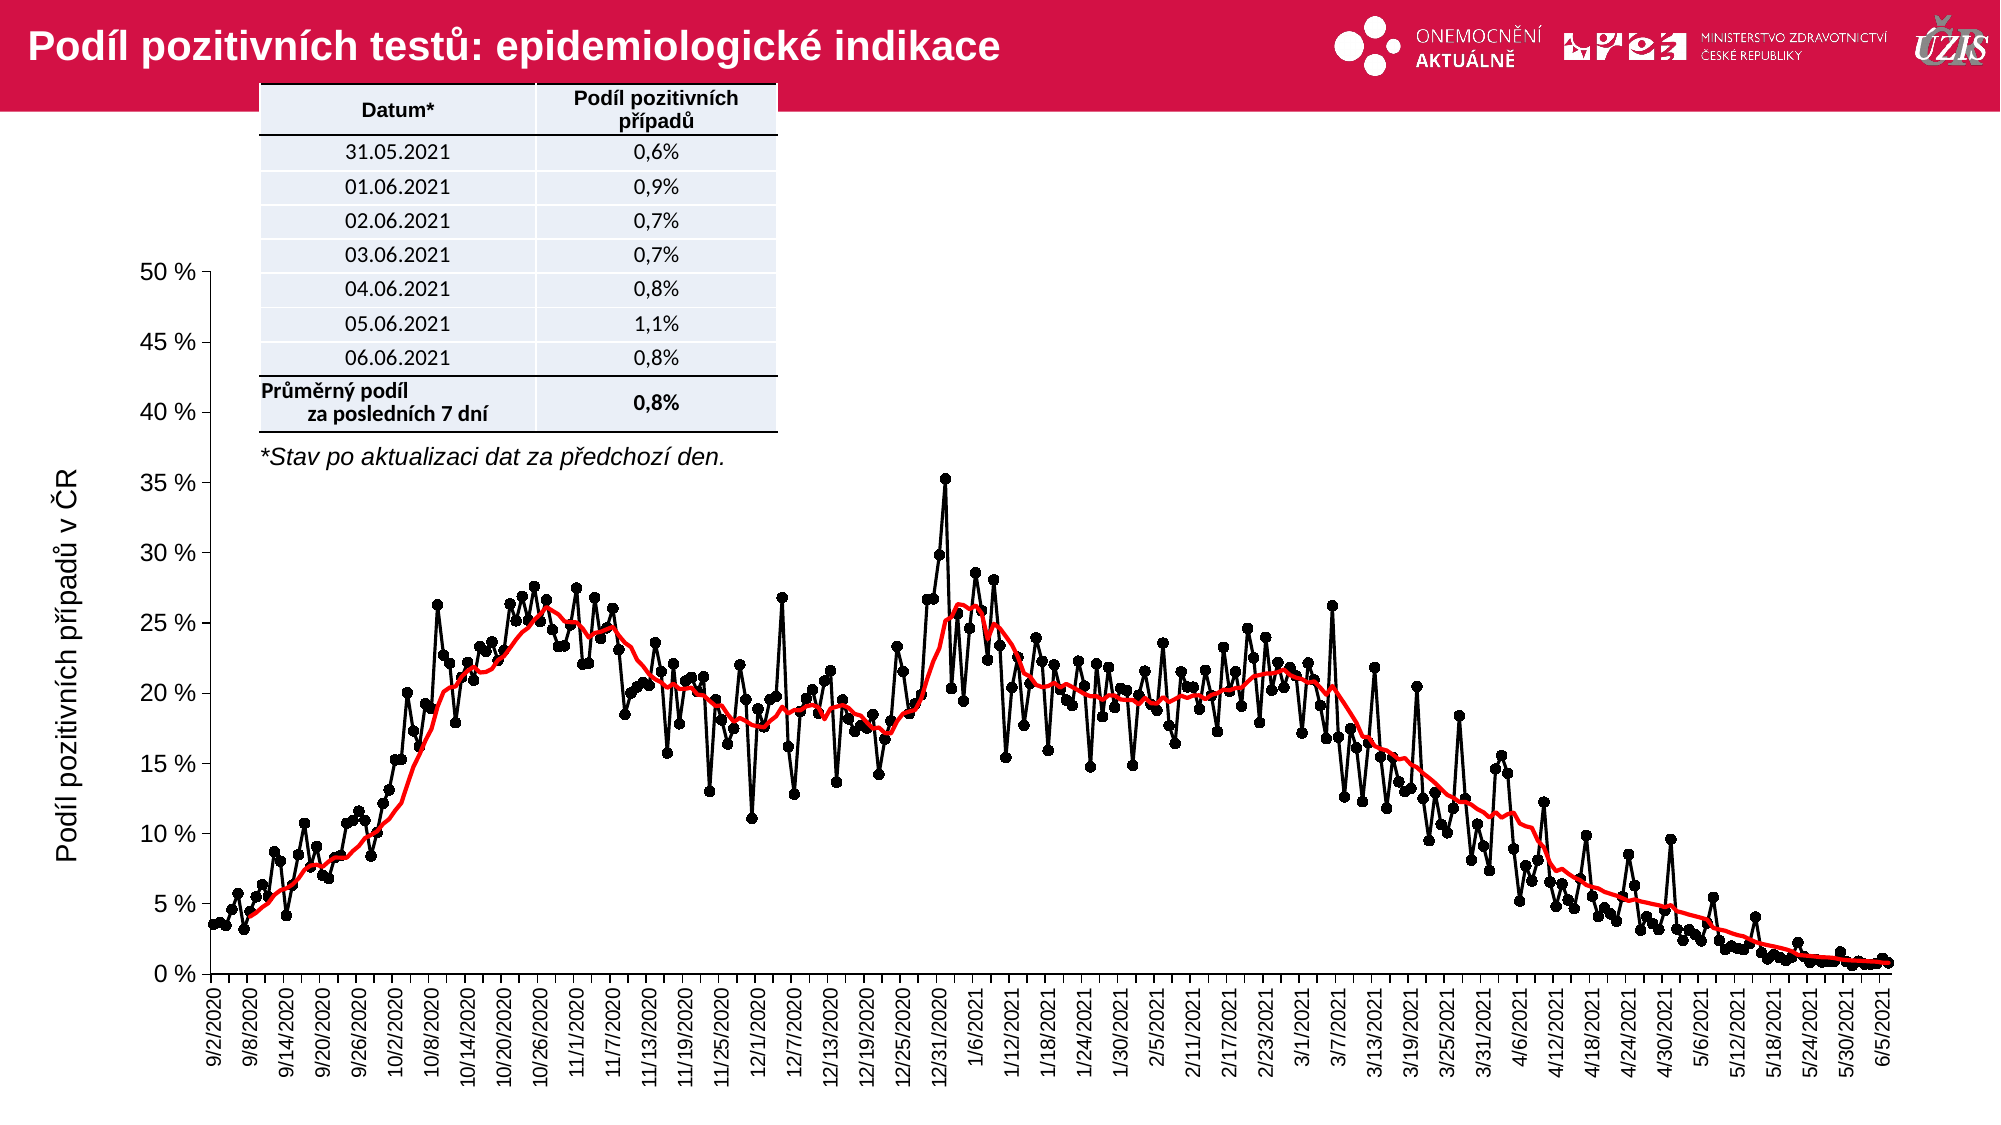

# Podíl pozitivních testů: epidemiologické indikace
| Datum\* | Podíl pozitivních případů |
| --- | --- |
| 31.05.2021 | 0,6% |
| 01.06.2021 | 0,9% |
| 02.06.2021 | 0,7% |
| 03.06.2021 | 0,7% |
| 04.06.2021 | 0,8% |
| 05.06.2021 | 1,1% |
| 06.06.2021 | 0,8% |
| Průměrný podíl za posledních 7 dní | 0,8% |

### Chart

| Category |  |
|---|---|
| 44076 | 0.03559870550161812 |
| 44077 | 0.03677839851024209 |
| 44078 | 0.03454750281637251 |
| 44079 | 0.046008119079837616 |
| 44080 | 0.05749718151071026 |
| 44081 | 0.03192407247627265 |
| 44082 | 0.044626593806921674 |
| 44083 | 0.0550707192296118 |
| 44084 | 0.06373452725836186 |
| 44085 | 0.05504587155963303 |
| 44086 | 0.08708226221079692 |
| 44087 | 0.08048780487804878 |
| 44088 | 0.04169787765293383 |
| 44089 | 0.06339468302658487 |
| 44090 | 0.08513238289205703 |
| 44091 | 0.10736250219645053 |
| 44092 | 0.07634703196347031 |
| 44093 | 0.09086148206336737 |
| 44094 | 0.07039573820395738 |
| 44095 | 0.06811345079501505 |
| 44096 | 0.08298300127947358 |
| 44097 | 0.08454810495626822 |
| 44098 | 0.10747116831021226 |
| 44099 | 0.10944206008583691 |
| 44100 | 0.11605606097860831 |
| 44101 | 0.10953935437069279 |
| 44102 | 0.08406258286926545 |
| 44103 | 0.10075250836120402 |
| 44104 | 0.1216759135259231 |
| 44105 | 0.1311962987442168 |
| 44106 | 0.1525509345007577 |
| 44107 | 0.15282301845819762 |
| 44108 | 0.20034642032332564 |
| 44109 | 0.1731457190555688 |
| 44110 | 0.16202307009760425 |
| 44111 | 0.19250780437044746 |
| 44112 | 0.1889920424403183 |
| 44113 | 0.2629181494661922 |
| 44114 | 0.2271752085816448 |
| 44115 | 0.22137668626772744 |
| 44116 | 0.1789557592666401 |
| 44117 | 0.2113302684265164 |
| 44118 | 0.22198980258857368 |
| 44119 | 0.20923037256671392 |
| 44120 | 0.23325718408079837 |
| 44121 | 0.2298507462686567 |
| 44122 | 0.23646088700690884 |
| 44123 | 0.22341337907375644 |
| 44124 | 0.2306070826306914 |
| 44125 | 0.26352594773647403 |
| 44126 | 0.2515230635335074 |
| 44127 | 0.26894306081140545 |
| 44128 | 0.25195835399107586 |
| 44129 | 0.27604895104895105 |
| 44130 | 0.25112107623318386 |
| 44131 | 0.26649452408512153 |
| 44132 | 0.24524192784774168 |
| 44133 | 0.23321805444710472 |
| 44134 | 0.23374957235716728 |
| 44135 | 0.24865145228215768 |
| 44136 | 0.2748271792277862 |
| 44137 | 0.2206957398537938 |
| 44138 | 0.22147210501640882 |
| 44139 | 0.2680873002234061 |
| 44140 | 0.23889490790899243 |
| 44141 | 0.24659635666347077 |
| 44142 | 0.26055194805194803 |
| 44143 | 0.23101628813948152 |
| 44144 | 0.18476889551554077 |
| 44145 | 0.20009354536950422 |
| 44146 | 0.2044753086419753 |
| 44147 | 0.20762758168506174 |
| 44148 | 0.20556173526140156 |
| 44149 | 0.23599828986746474 |
| 44150 | 0.21541353383458647 |
| 44151 | 0.1574353448275862 |
| 44152 | 0.22095671981776766 |
| 44153 | 0.17819760020423794 |
| 44154 | 0.20873142250530785 |
| 44155 | 0.2111869031377899 |
| 44156 | 0.20111607142857144 |
| 44157 | 0.21172387196297723 |
| 44158 | 0.1300617348540337 |
| 44159 | 0.19534946599972963 |
| 44160 | 0.18094970497330712 |
| 44161 | 0.1638454167997445 |
| 44162 | 0.17479409073081448 |
| 44163 | 0.22026328161730135 |
| 44164 | 0.1956001912960306 |
| 44165 | 0.11071055877051512 |
| 44166 | 0.18872460632287535 |
| 44167 | 0.1760280842527583 |
| 44168 | 0.19569686172399617 |
| 44169 | 0.19778913586116725 |
| 44170 | 0.26808059384941674 |
| 44171 | 0.16194837635303913 |
| 44172 | 0.1280638942440099 |
| 44173 | 0.186968548304477 |
| 44174 | 0.1963034426728953 |
| 44175 | 0.20245959955280007 |
| 44176 | 0.18571683309557774 |
| 44177 | 0.208680333119795 |
| 44178 | 0.21614100185528756 |
| 44179 | 0.1366064414768264 |
| 44180 | 0.19521849271690944 |
| 44181 | 0.18176382660687593 |
| 44182 | 0.17286304416904988 |
| 44183 | 0.1769436997319035 |
| 44184 | 0.17521834061135372 |
| 44185 | 0.1849575122039414 |
| 44186 | 0.14212815308785154 |
| 44187 | 0.16730597446271872 |
| 44188 | 0.18039722123263272 |
| 44189 | 0.23335274703940984 |
| 44190 | 0.21556161065697851 |
| 44191 | 0.18534299105240734 |
| 44192 | 0.19249956992946843 |
| 44193 | 0.198927159796725 |
| 44194 | 0.26669123841617526 |
| 44195 | 0.26718568825575617 |
| 44196 | 0.298463314335185 |
| 44197 | 0.35259928963513076 |
| 44198 | 0.20336545376096649 |
| 44199 | 0.2567797720424473 |
| 44200 | 0.19443223443223442 |
| 44201 | 0.24623756066473848 |
| 44202 | 0.2857713145138295 |
| 44203 | 0.2588373919874313 |
| 44204 | 0.2237031508236925 |
| 44205 | 0.2806716275519939 |
| 44206 | 0.23409160774669535 |
| 44207 | 0.15410762160091918 |
| 44208 | 0.2040246236614764 |
| 44209 | 0.2257164896457604 |
| 44210 | 0.177125 |
| 44211 | 0.20710163702744083 |
| 44212 | 0.2394757303121182 |
| 44213 | 0.2228066484325689 |
| 44214 | 0.15922772384619557 |
| 44215 | 0.22020725388601037 |
| 44216 | 0.20255764643519747 |
| 44217 | 0.19516394669860757 |
| 44218 | 0.19128167818600703 |
| 44219 | 0.2228393389325386 |
| 44220 | 0.20517097581317764 |
| 44221 | 0.14752635395169836 |
| 44222 | 0.22086923941551143 |
| 44223 | 0.18339350180505415 |
| 44224 | 0.21852714820306432 |
| 44225 | 0.18993268949370792 |
| 44226 | 0.20347976307996052 |
| 44227 | 0.20190746753246752 |
| 44228 | 0.1486323305507429 |
| 44229 | 0.1986580397795351 |
| 44230 | 0.21576423810080692 |
| 44231 | 0.19214676536852268 |
| 44232 | 0.18779210541134073 |
| 44233 | 0.235719201651755 |
| 44234 | 0.1768885564697083 |
| 44235 | 0.16412760762248527 |
| 44236 | 0.21520632513809163 |
| 44237 | 0.2044635592235267 |
| 44238 | 0.204339398486838 |
| 44239 | 0.18871681415929203 |
| 44240 | 0.21642679363705228 |
| 44241 | 0.1983230040102078 |
| 44242 | 0.17270088967124983 |
| 44243 | 0.23276247207743858 |
| 44244 | 0.2013381369016984 |
| 44245 | 0.21535485184808065 |
| 44246 | 0.1907954339554267 |
| 44247 | 0.24622752326737146 |
| 44248 | 0.22522922212363206 |
| 44249 | 0.1789975193920542 |
| 44250 | 0.23989405052974735 |
| 44251 | 0.20214558757038925 |
| 44252 | 0.22196786637839672 |
| 44253 | 0.20401745351625458 |
| 44254 | 0.21822033898305085 |
| 44255 | 0.2123380629241209 |
| 44256 | 0.17163078737835447 |
| 44257 | 0.2215245327102804 |
| 44258 | 0.209483396270487 |
| 44259 | 0.191311093871218 |
| 44260 | 0.16767727207875588 |
| 44261 | 0.26225073427113926 |
| 44262 | 0.16873889875666073 |
| 44263 | 0.1261846153846154 |
| 44264 | 0.17478921246187884 |
| 44265 | 0.16111127600842956 |
| 44266 | 0.12284634992782777 |
| 44267 | 0.16476624857468644 |
| 44268 | 0.21837014209895567 |
| 44269 | 0.15464824120603016 |
| 44270 | 0.11805445413692836 |
| 44271 | 0.15433179326771315 |
| 44272 | 0.13691344517383905 |
| 44273 | 0.12997544585164125 |
| 44274 | 0.13214610212611302 |
| 44275 | 0.20483811626195733 |
| 44276 | 0.1249529544599172 |
| 44277 | 0.09496078277065134 |
| 44278 | 0.1292166952544311 |
| 44279 | 0.10660813157291223 |
| 44280 | 0.10061443932411675 |
| 44281 | 0.11822831899558242 |
| 44282 | 0.1839405730456314 |
| 44283 | 0.12493617021276596 |
| 44284 | 0.0812284500040093 |
| 44285 | 0.10679371364930083 |
| 44286 | 0.0911841110124626 |
| 44287 | 0.073710147540491 |
| 44288 | 0.14608313349320542 |
| 44289 | 0.15559742502747684 |
| 44290 | 0.1430296756383713 |
| 44291 | 0.08920528839168967 |
| 44292 | 0.05209594832897784 |
| 44293 | 0.07722655674959517 |
| 44294 | 0.06639810085605352 |
| 44295 | 0.08125539355952219 |
| 44296 | 0.12249253094323517 |
| 44297 | 0.06563525550867323 |
| 44298 | 0.04818412628325422 |
| 44299 | 0.06430155210643015 |
| 44300 | 0.05285694229959287 |
| 44301 | 0.04669534900971738 |
| 44302 | 0.06804822158015343 |
| 44303 | 0.09875606796116505 |
| 44304 | 0.05545876887340302 |
| 44305 | 0.04114243990114581 |
| 44306 | 0.047243327488797976 |
| 44307 | 0.042930202405820066 |
| 44308 | 0.03760103926096998 |
| 44309 | 0.055293655470438026 |
| 44310 | 0.08528138528138528 |
| 44311 | 0.06307002627917761 |
| 44312 | 0.03134866307172194 |
| 44313 | 0.04096432139749251 |
| 44314 | 0.035925144022614236 |
| 44315 | 0.03161339739572453 |
| 44316 | 0.04548469629489245 |
| 44317 | 0.09606164383561644 |
| 44318 | 0.03207522864871828 |
| 44319 | 0.023982558139534885 |
| 44320 | 0.0316060606060606 |
| 44321 | 0.028285603578850963 |
| 44322 | 0.023709505161979352 |
| 44323 | 0.03634957463263728 |
| 44324 | 0.0546875 |
| 44325 | 0.02403386590195275 |
| 44326 | 0.01762178693657613 |
| 44327 | 0.020048293829827795 |
| 44328 | 0.01846042906075356 |
| 44329 | 0.017520837027841817 |
| 44330 | 0.021709633649932156 |
| 44331 | 0.040717330589445835 |
| 44332 | 0.015320521435290956 |
| 44333 | 0.01089260604025437 |
| 44334 | 0.01382690119891485 |
| 44335 | 0.011810508408035072 |
| 44336 | 0.009745079057760567 |
| 44337 | 0.012088126340417235 |
| 44338 | 0.02247021565374755 |
| 44339 | 0.012552301255230125 |
| 44340 | 0.008390541571319604 |
| 44341 | 0.010377358490566037 |
| 44342 | 0.00862321570597346 |
| 44343 | 0.009188795336787564 |
| 44344 | 0.009084523530789042 |
| 44345 | 0.015824808184143224 |
| 44346 | 0.00903286092508955 |
| 44347 | 0.0062408527324441495 |
| 44348 | 0.009249654218533887 |
| 44349 | 0.007213835276132238 |
| 44350 | 0.006978595850311461 |
| 44351 | 0.007638515330823023 |
| 44352 | 0.011307280301527474 |
| 44353 | 0.007995079950799507 |
|  | None |
|  | None |
|  | None |
|  | None |
|  | None |
|  | None |
|  | None |
|  | None |
|  | None |
|  | None |
|  | None |
|  | None |
|  | None |
|  | None |
|  | None |
|  | None |
|  | None |
|  | None |
|  | None |
|  | None |
|  | None |
|  | None |
|  | None |
|  | None |
|  | None |
|  | None |
|  | None |
|  | None |
|  | None |
|  | None |
|  | None |
|  | None |
|  | None |
|  | None |
|  | None |
|  | None |
|  | None |
|  | None |
|  | None |
|  | None |
|  | None |
|  | None |
|  | None |
|  | None |
|  | None |
|  | None |
|  | None |
|  | None |
|  | None |
|  | None |
|  | None |
|  | None |
|  | None |
|  | None |
|  | None |
|  | None |
|  | None |
|  | None |
|  | None |
|  | None |
|  | None |
|  | None |
|  | None |
|  | None |
|  | None |
|  | None |
|  | None |
|  | None |
|  | None |
|  | None |
|  | None |
|  | None |
|  | None |
|  | None |
|  | None |
|  | None |
|  | None |
|  | None |
|  | None |
|  | None |
|  | None |
|  | None |
|  | None |
|  | None |
|  | None |
|  | None |
|  | None |
|  | None |
|  | None |
|  | None |
|  | None |
|  | None |
|  | None |
|  | None |
|  | None |
|  | None |
|  | None |
|  | None |
|  | None |
|  | None |
|  | None |
|  | None |
|  | None |
|  | None |
|  | None |
|  | None |
|  | None |
|  | None |
|  | None |
|  | None |
|  | None |
|  | None |
|  | None |
|  | None |
|  | None |
|  | None |
|  | None |
|  | None |
|  | None |
|  | None |
|  | None |
|  | None |
|  | None |
|  | None |
|  | None |
|  | None |
|  | None |
|  | None |
|  | None |
|  | None |
|  | None |
|  | None |
|  | None |
|  | None |
|  | None |
|  | None |
|  | None |
|  | None |
|  | None |
|  | None |
|  | None |
|  | None |
|  | None |
|  | None |
|  | None |
|  | None |
|  | None |
|  | None |
|  | None |
|  | None |
|  | None |
|  | None |
|  | None |
|  | None |
|  | None |
|  | None |
|  | None |
|  | None |
|  | None |
|  | None |
|  | None |
|  | None |
|  | None |
|  | None |
|  | None |
|  | None |
|  | None |
|  | None |
|  | None |
|  | None |
|  | None |
|  | None |
|  | None |
|  | None |
|  | None |
|  | None |
|  | None |
|  | None |
|  | None |
|  | None |
|  | None |
|  | None |
|  | None |
|  | None |
|  | None |
|  | None |
|  | None |
|  | None |
|  | None |
|  | None |
|  | None |
|  | None |
|  | None |
|  | None |
|  | None |
|  | None |
|  | None |
|  | None |
|  | None |
|  | None |
|  | None |
|  | None |
|  | None |
|  | None |
|  | None |
|  | None |
|  | None |
|  | None |
|  | None |
|  | None |
|  | None |
|  | None |
|  | None |
|  | None |
|  | None |
*Stav po aktualizaci dat za předchozí den.
Podíl pozitivních případů v ČR